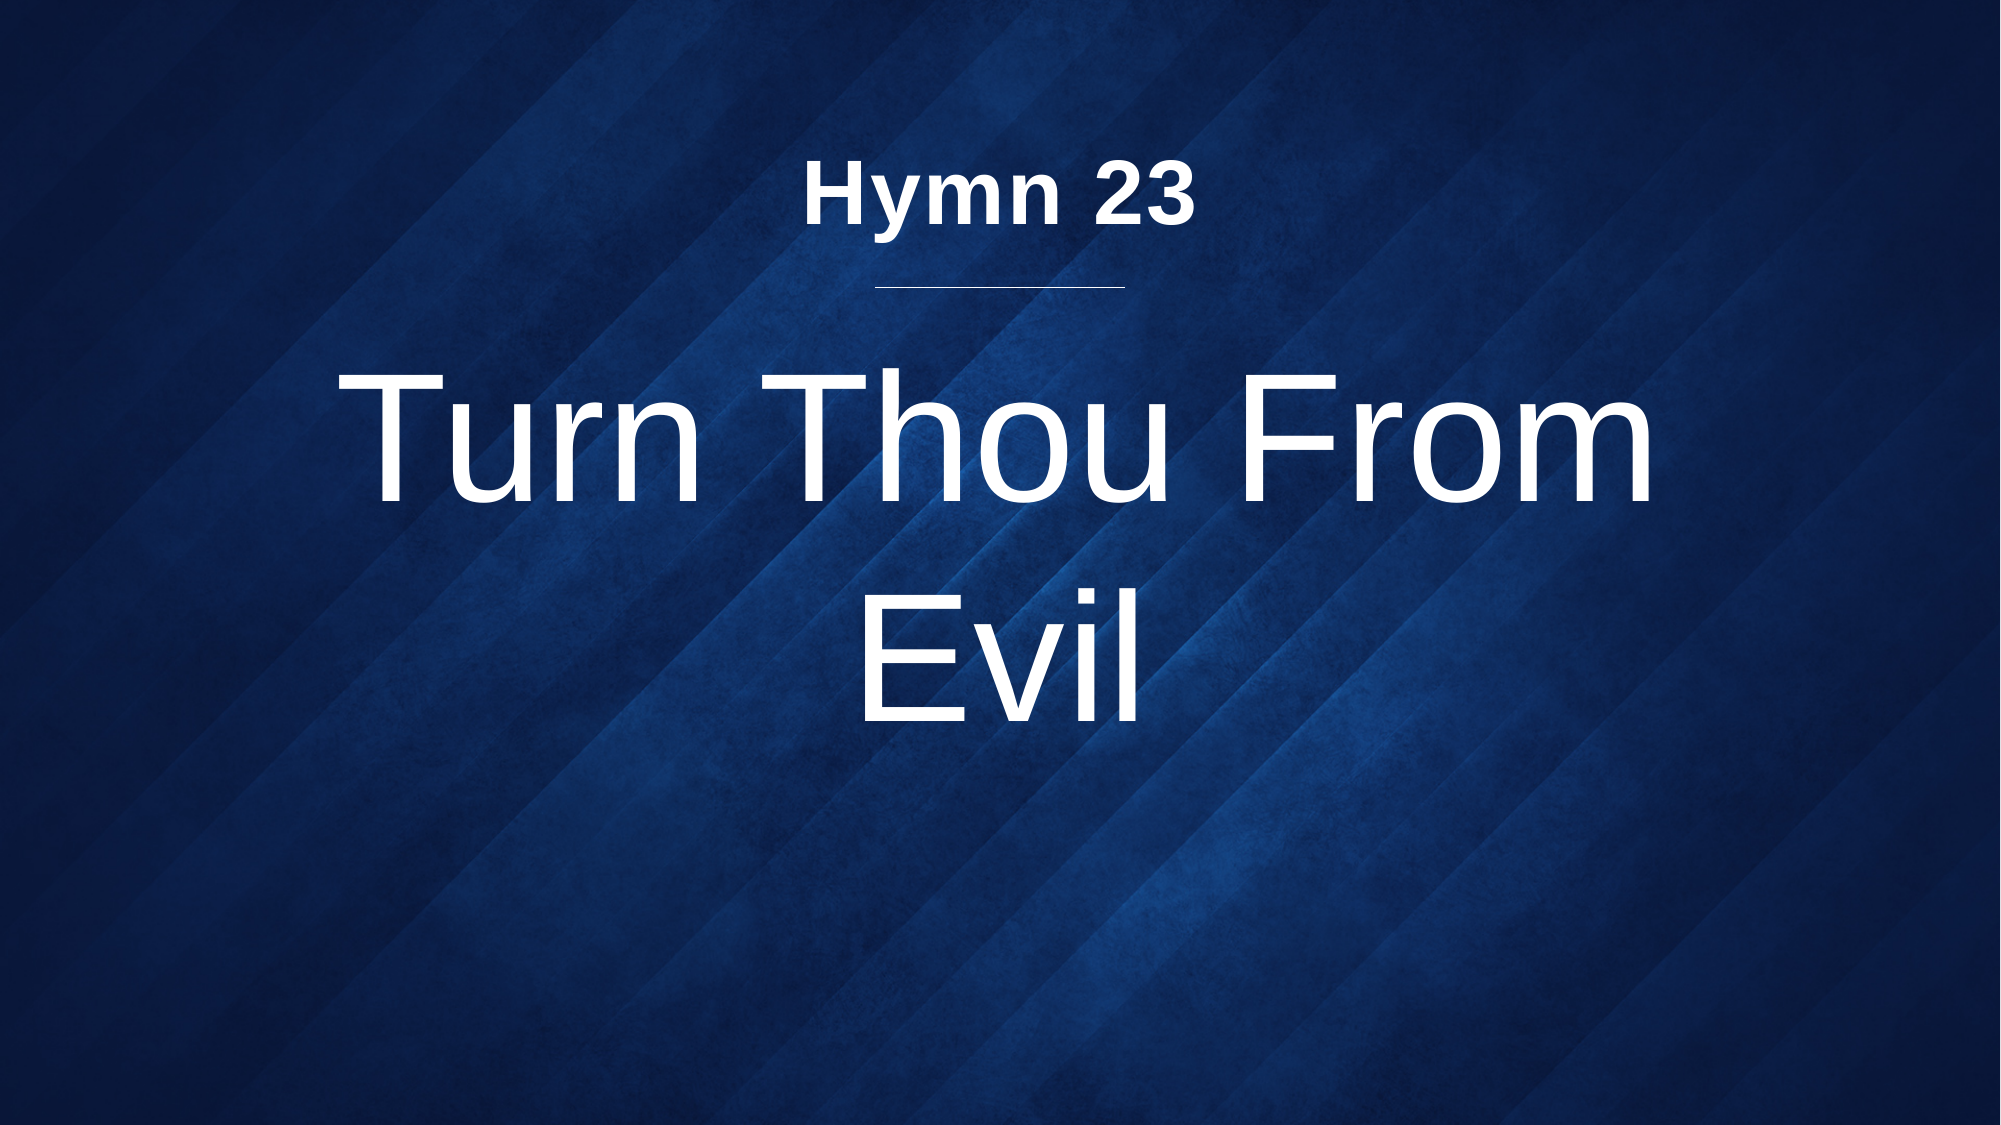

Hymn 23
# Turn Thou From Evil